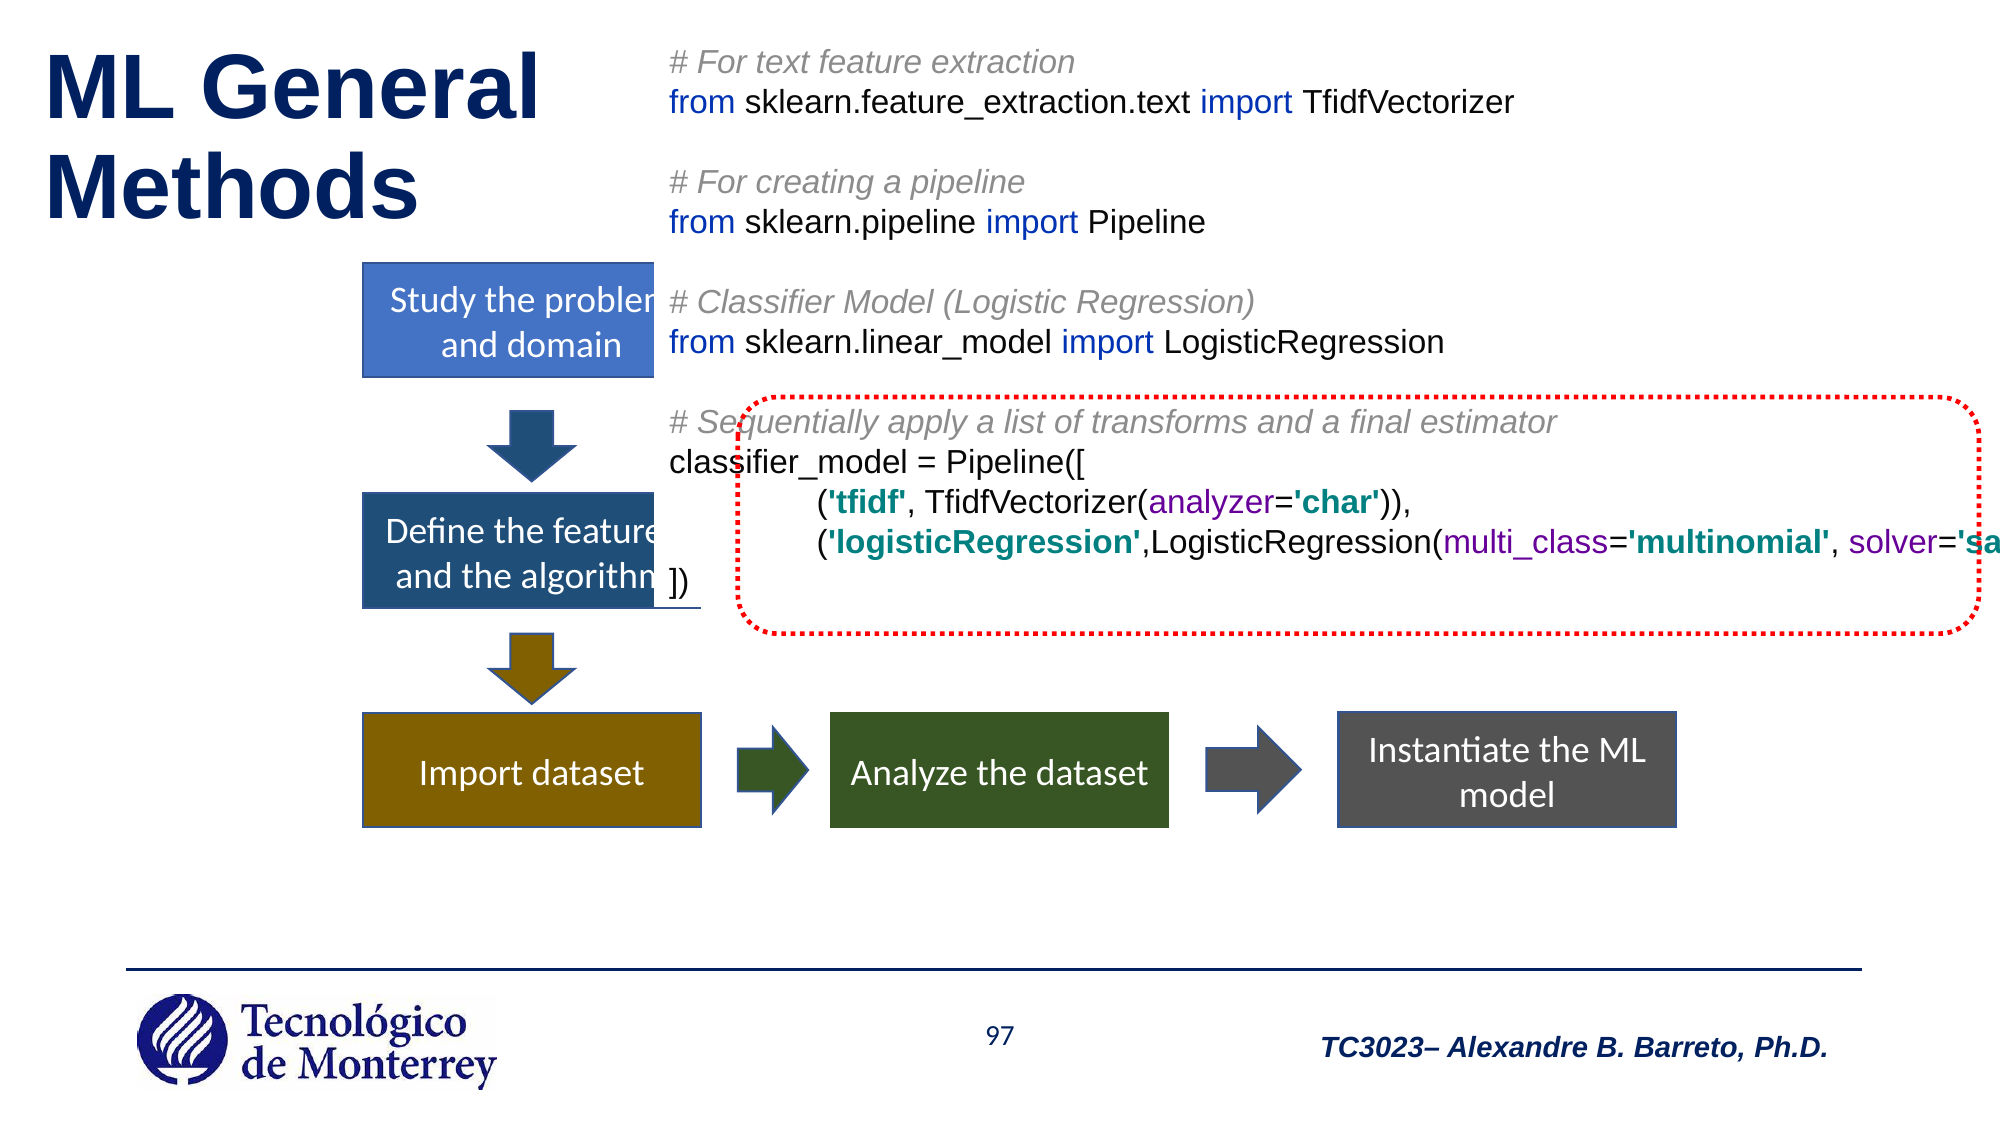

# ML General Methods
# For text feature extraction from sklearn.feature_extraction.text import TfidfVectorizer # For creating a pipeline from sklearn.pipeline import Pipeline # Classifier Model (Logistic Regression) from sklearn.linear_model import LogisticRegression # Sequentially apply a list of transforms and a final estimator classifier_model = Pipeline([ ('tfidf', TfidfVectorizer(analyzer='char')), ('logisticRegression',LogisticRegression(multi_class='multinomial', solver='sag')), ])
Study the problem and domain

Define the features and the algorithm

Import dataset
Instantiate the ML model
Analyze the dataset